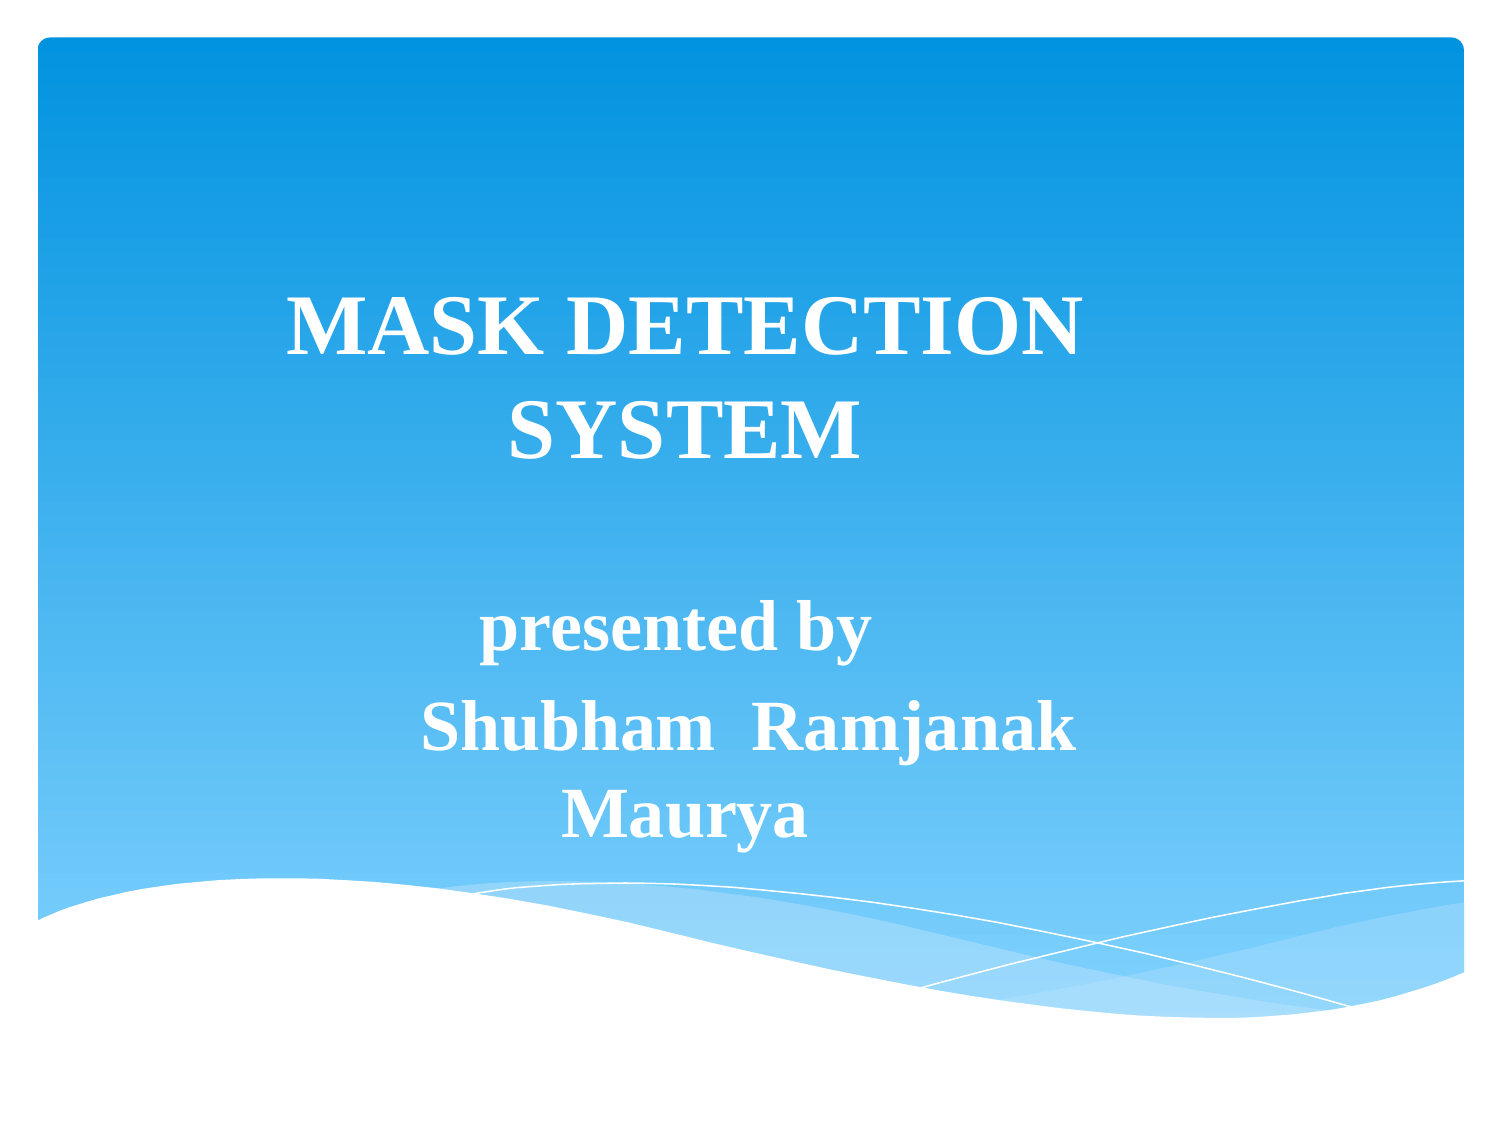

# MASK DETECTION SYSTEM

presented by
		Shubham  Ramjanak  Maurya